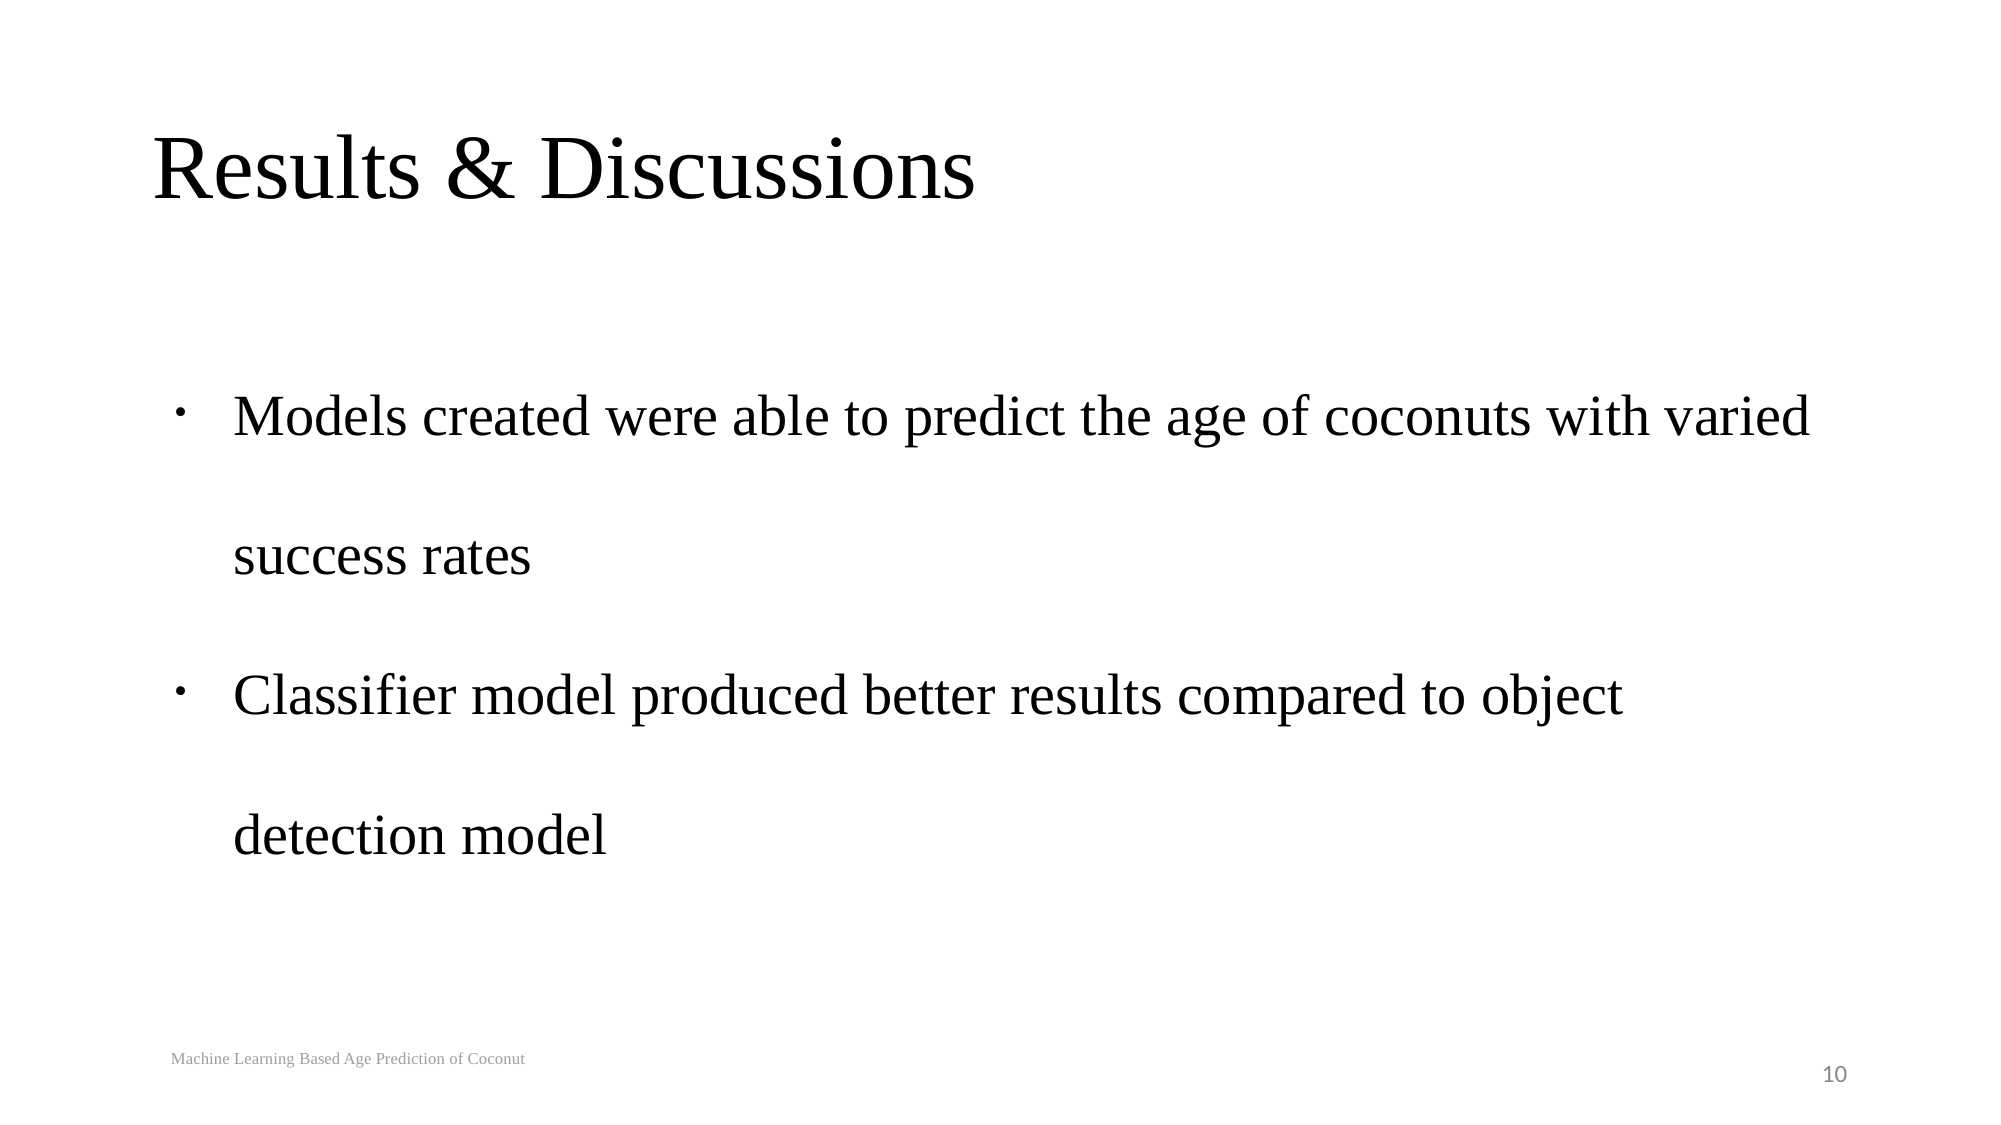

# Results & Discussions
Models created were able to predict the age of coconuts with varied success rates
Classifier model produced better results compared to object detection model

Machine Learning Based Age Prediction of Coconut

10